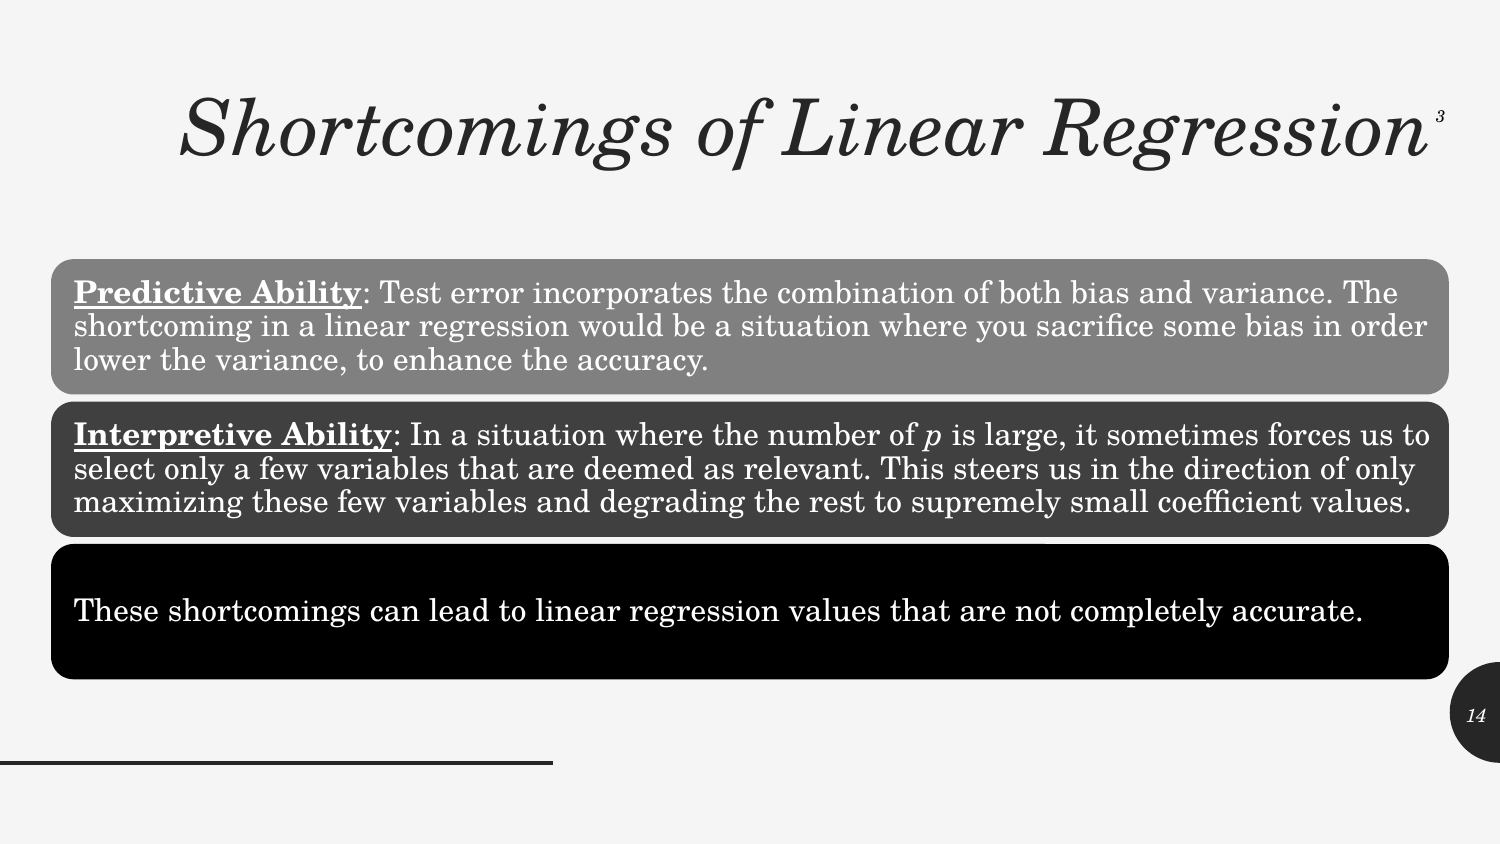

# Shortcomings of Linear Regression
3
Predictive Ability: Test error incorporates the combination of both bias and variance. The shortcoming in a linear regression would be a situation where you sacrifice some bias in order lower the variance, to enhance the accuracy.
Interpretive Ability: In a situation where the number of p is large, it sometimes forces us to select only a few variables that are deemed as relevant. This steers us in the direction of only maximizing these few variables and degrading the rest to supremely small coefficient values.
These shortcomings can lead to linear regression values that are not completely accurate.
14